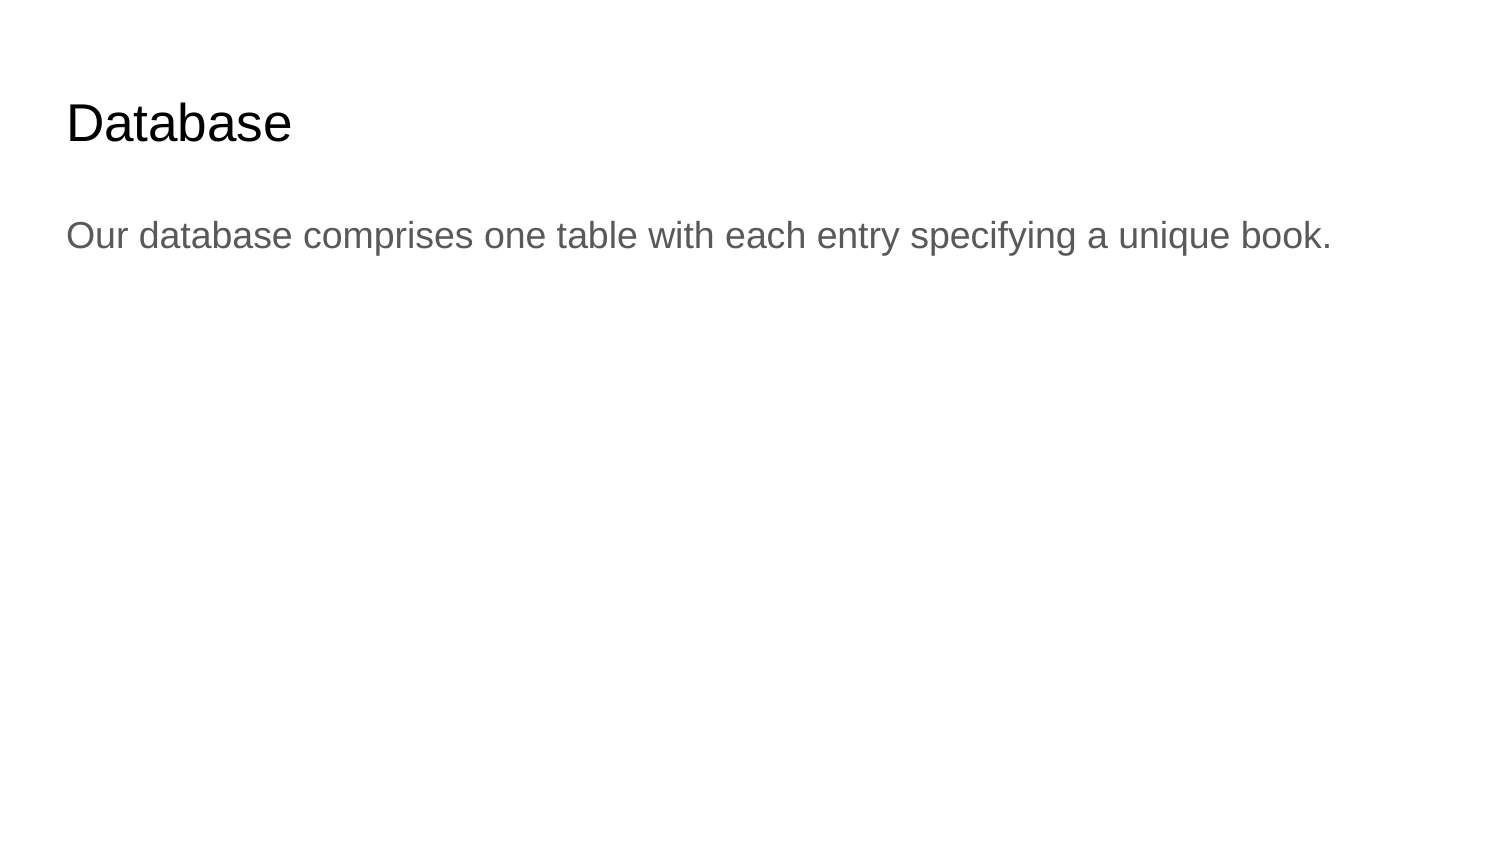

# Database
Our database comprises one table with each entry specifying a unique book.